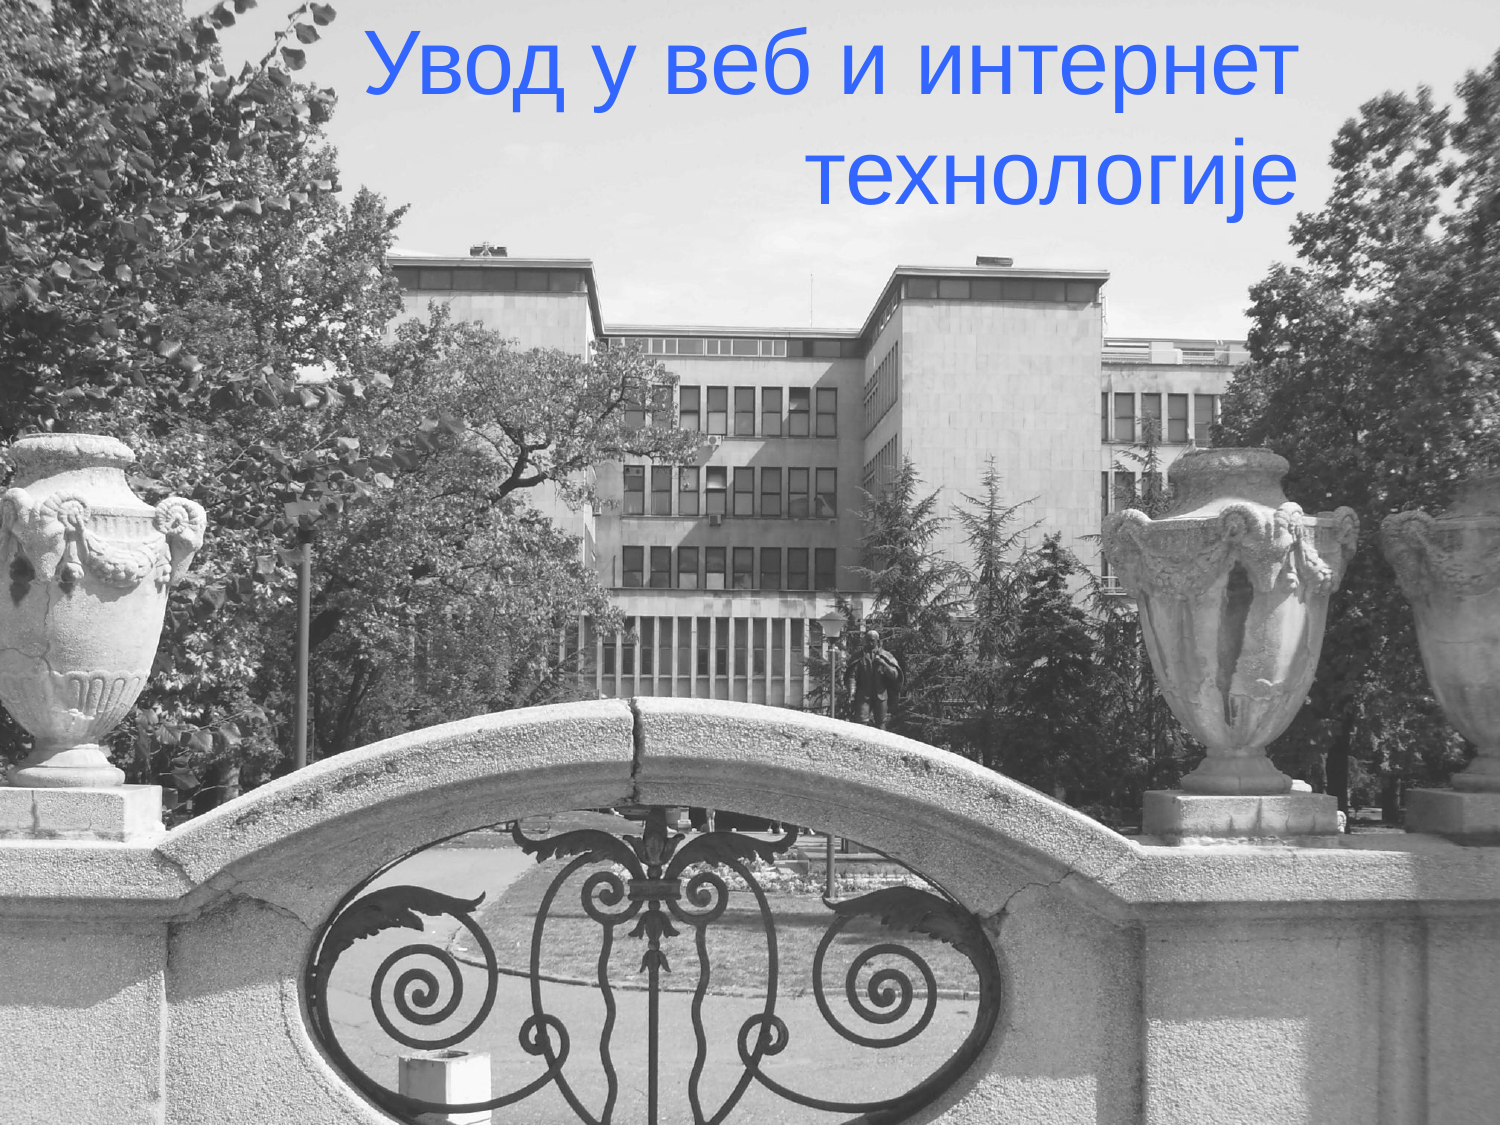

# Увод у веб и интернет технологије